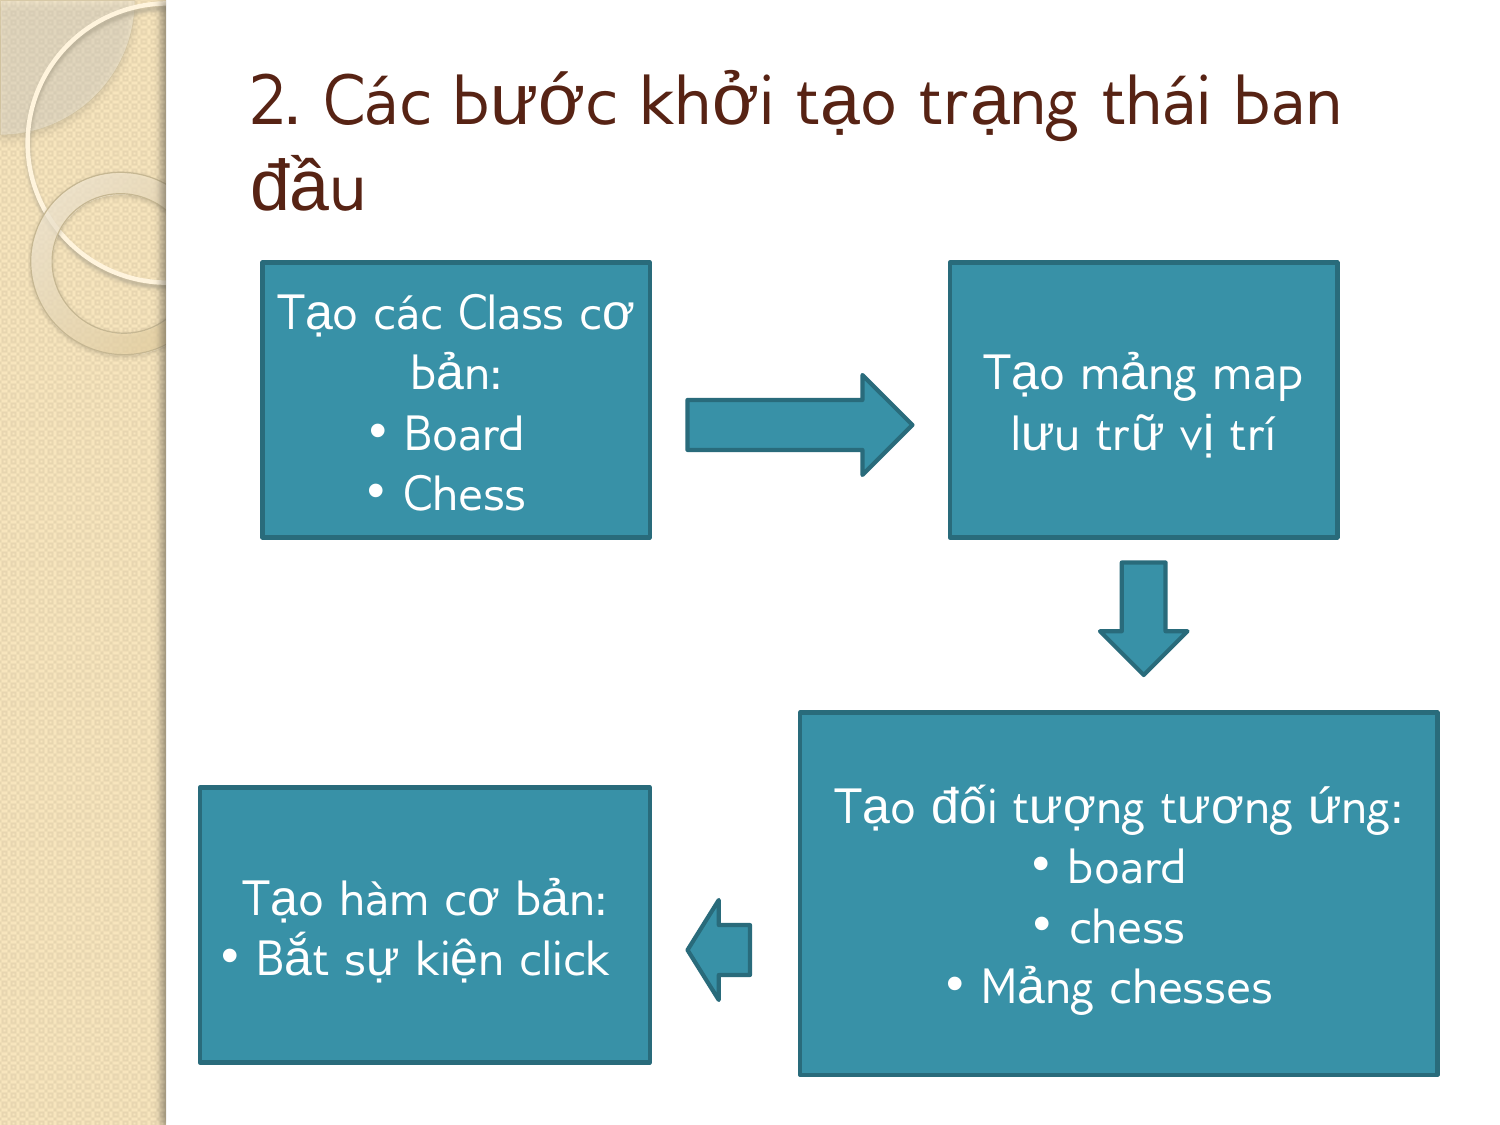

# 2. Các bước khởi tạo trạng thái ban đầu
Tạo các Class cơ bản:
Board
Chess
Tạo mảng map lưu trữ vị trí

Tạo đối tượng tương ứng:
board
chess
Mảng chesses
Tạo hàm cơ bản:
Bắt sự kiện click